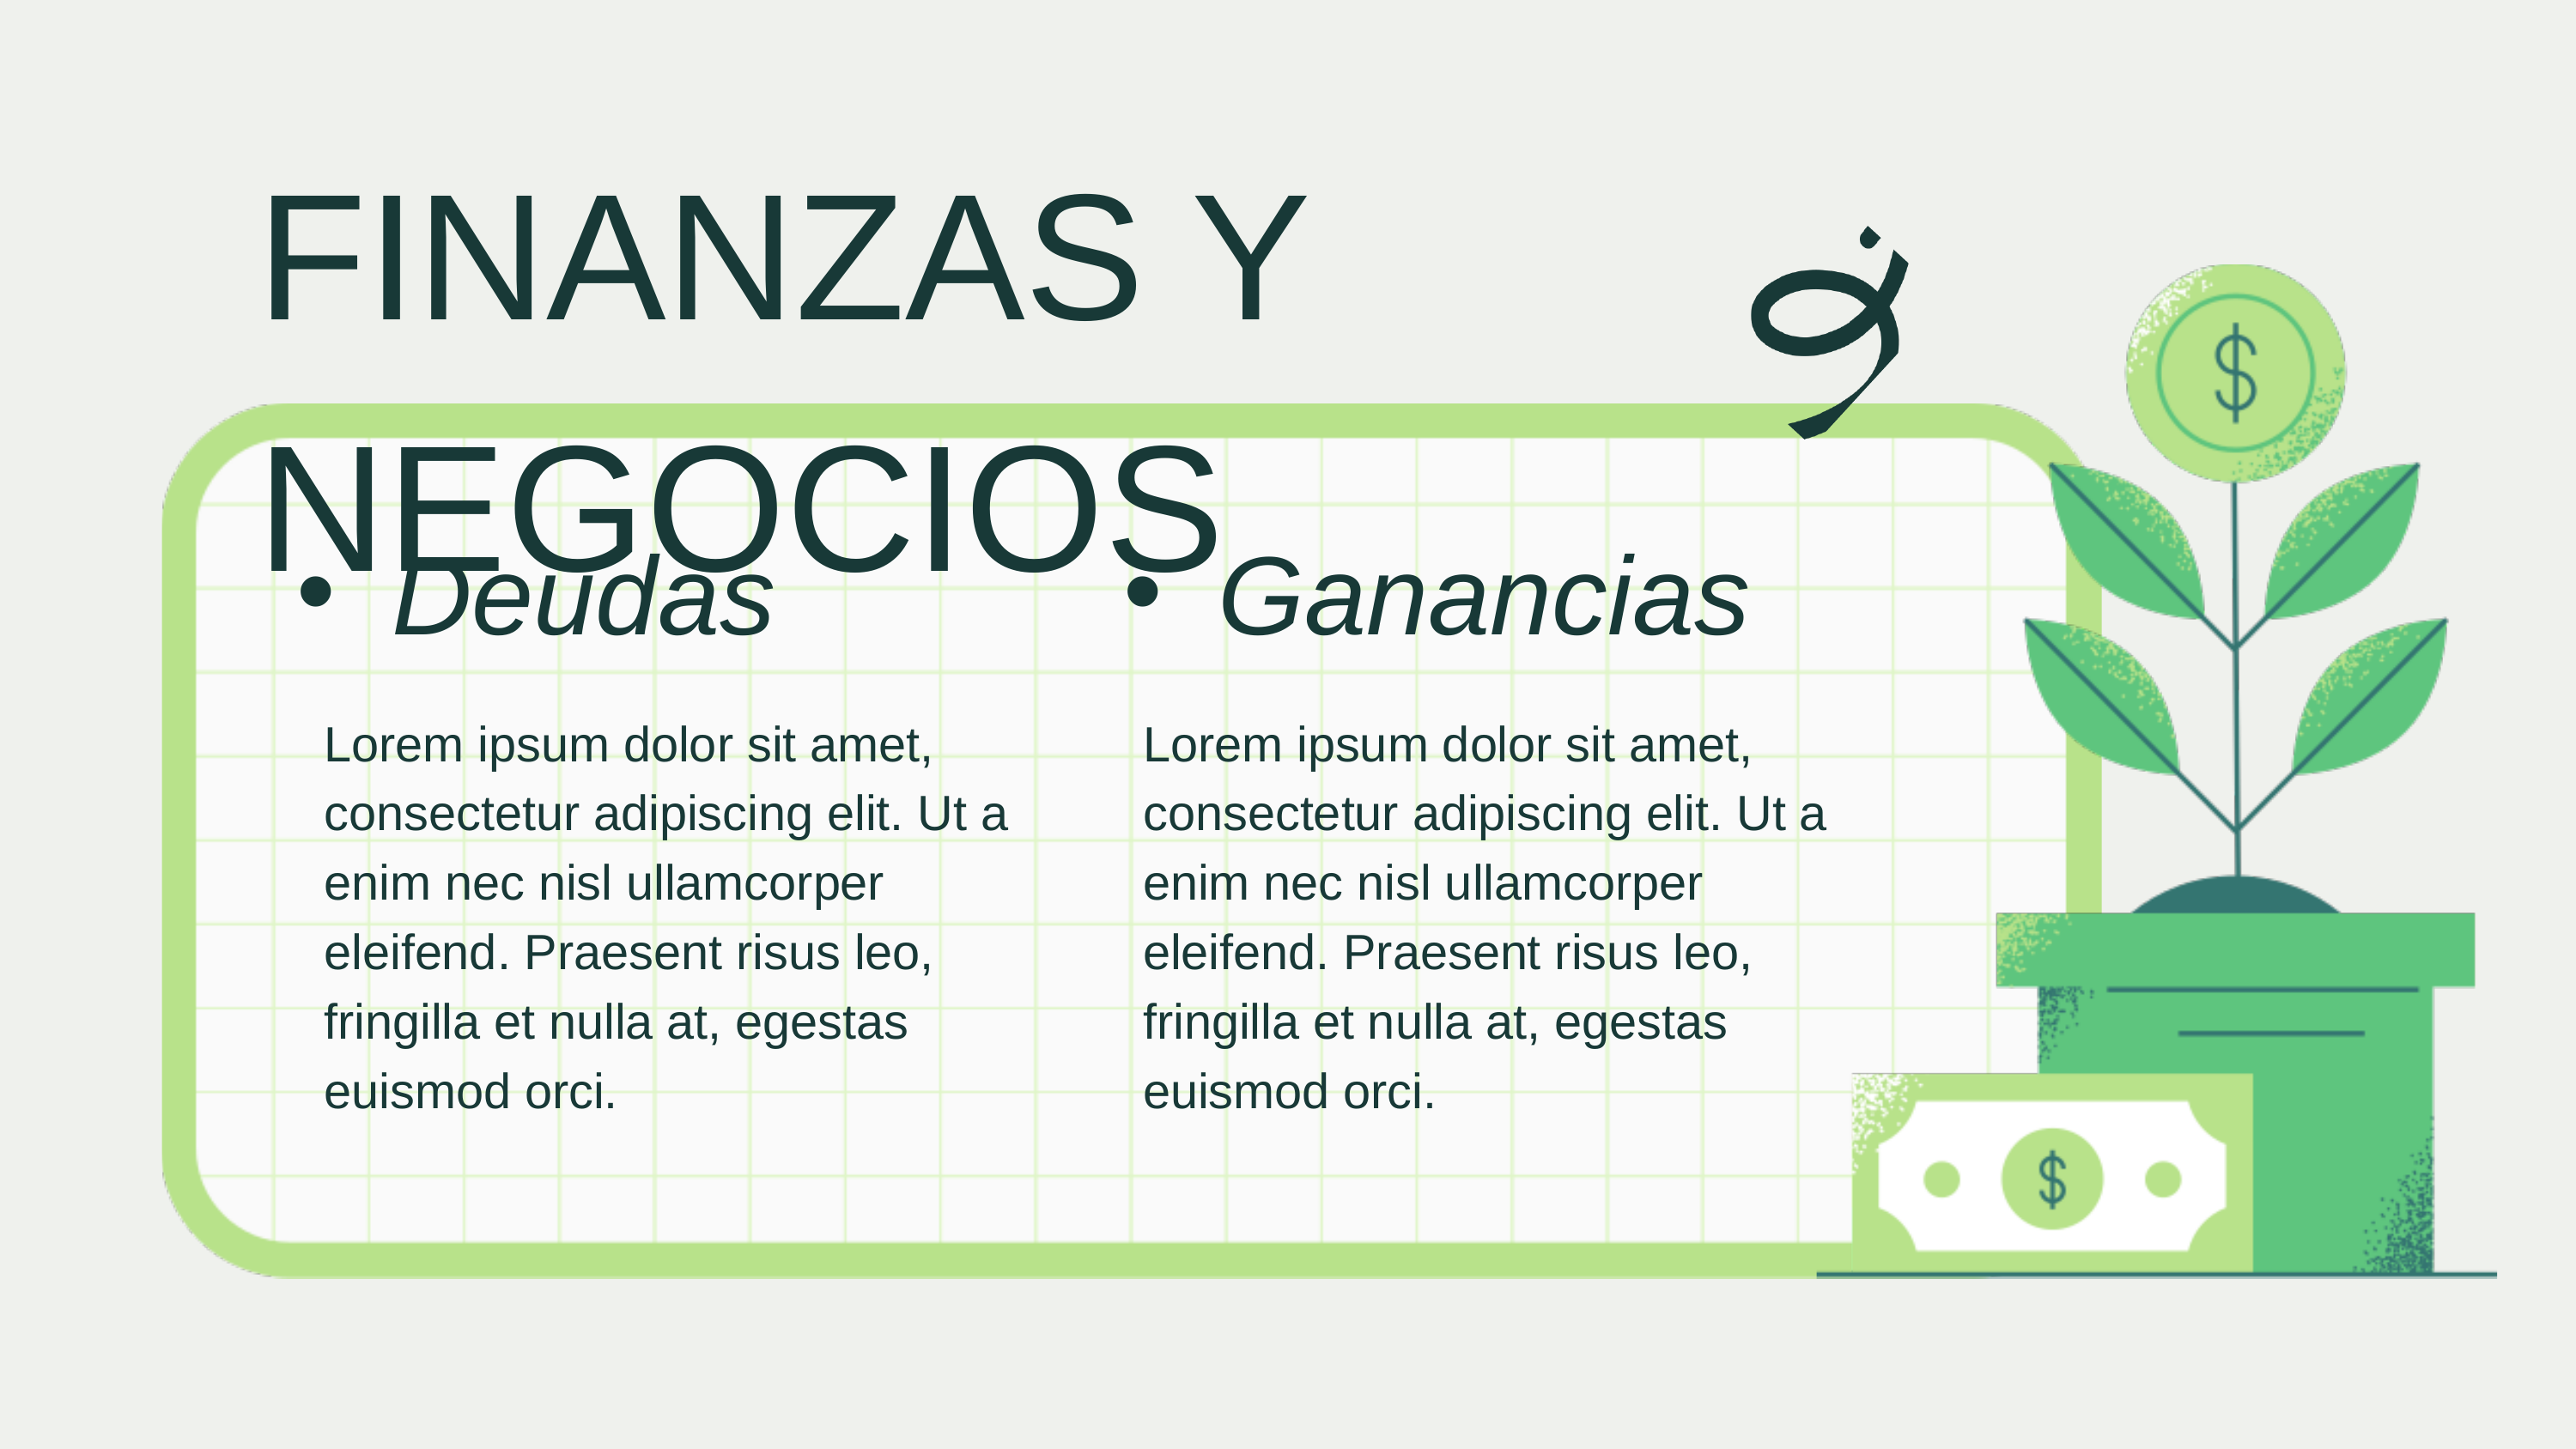

FINANZAS Y NEGOCIOS

Deudas
Ganancias
Lorem ipsum dolor sit amet, consectetur adipiscing elit. Ut a enim nec nisl ullamcorper eleifend. Praesent risus leo, fringilla et nulla at, egestas euismod orci.
Lorem ipsum dolor sit amet, consectetur adipiscing elit. Ut a enim nec nisl ullamcorper eleifend. Praesent risus leo, fringilla et nulla at, egestas euismod orci.